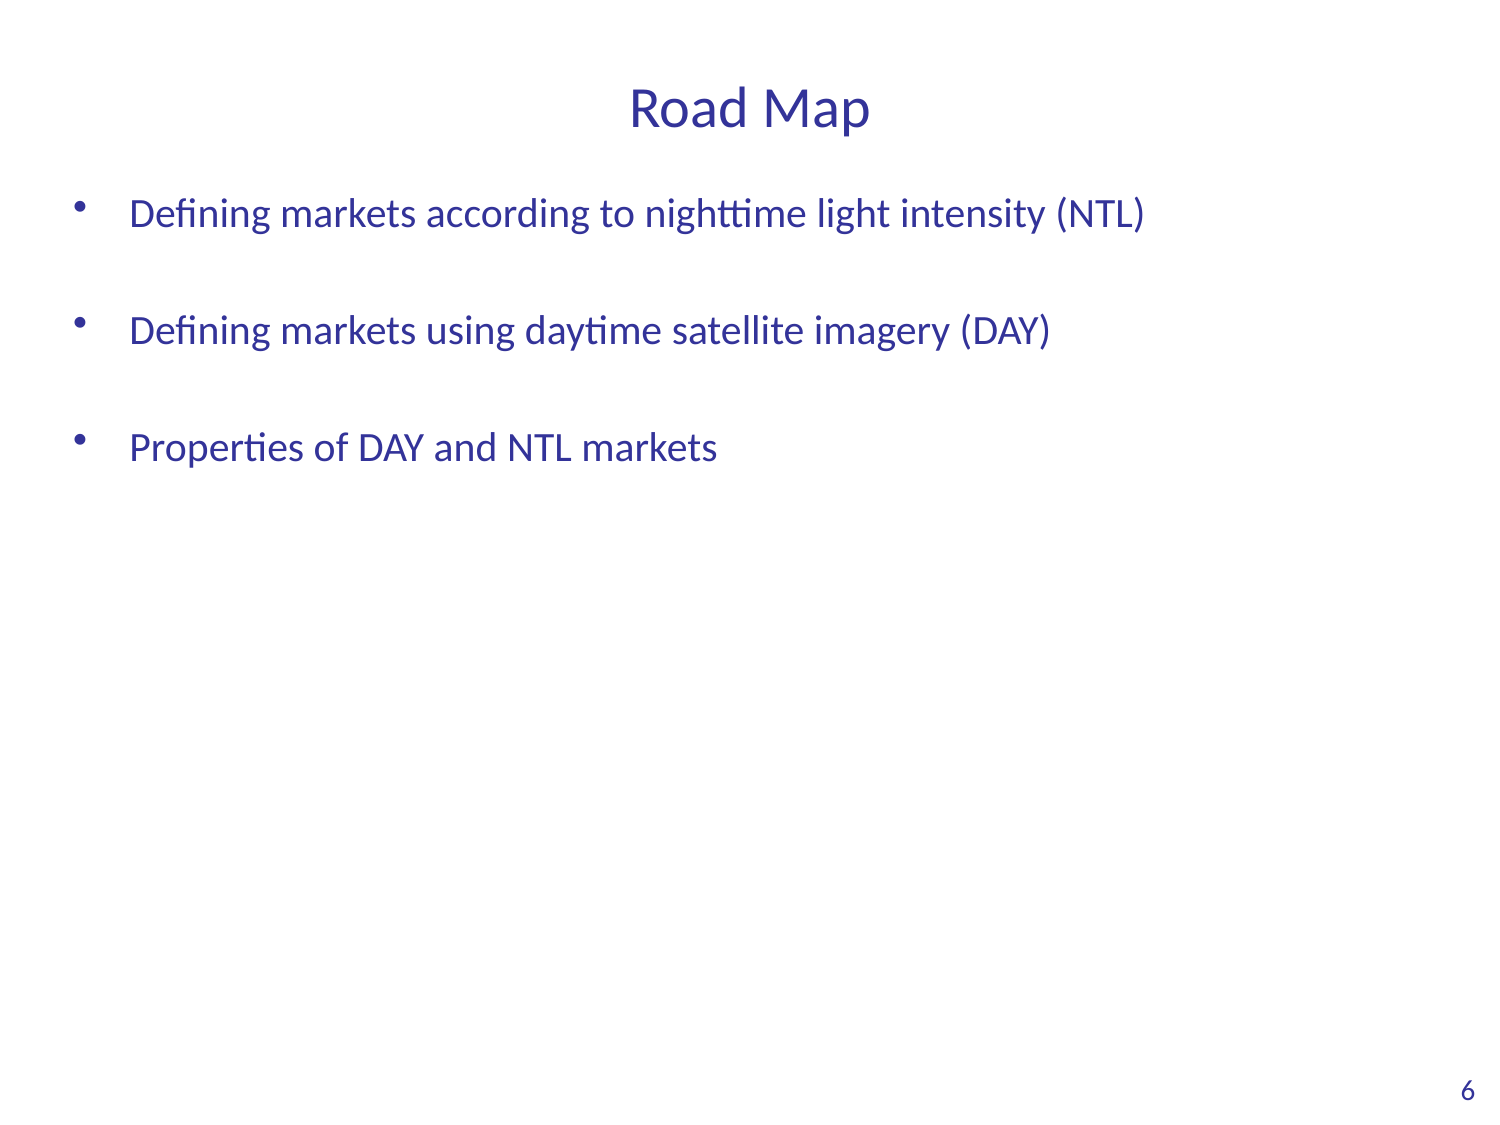

# Road Map
Defining markets according to nighttime light intensity (NTL)

Defining markets using daytime satellite imagery (DAY)

Properties of DAY and NTL markets

6